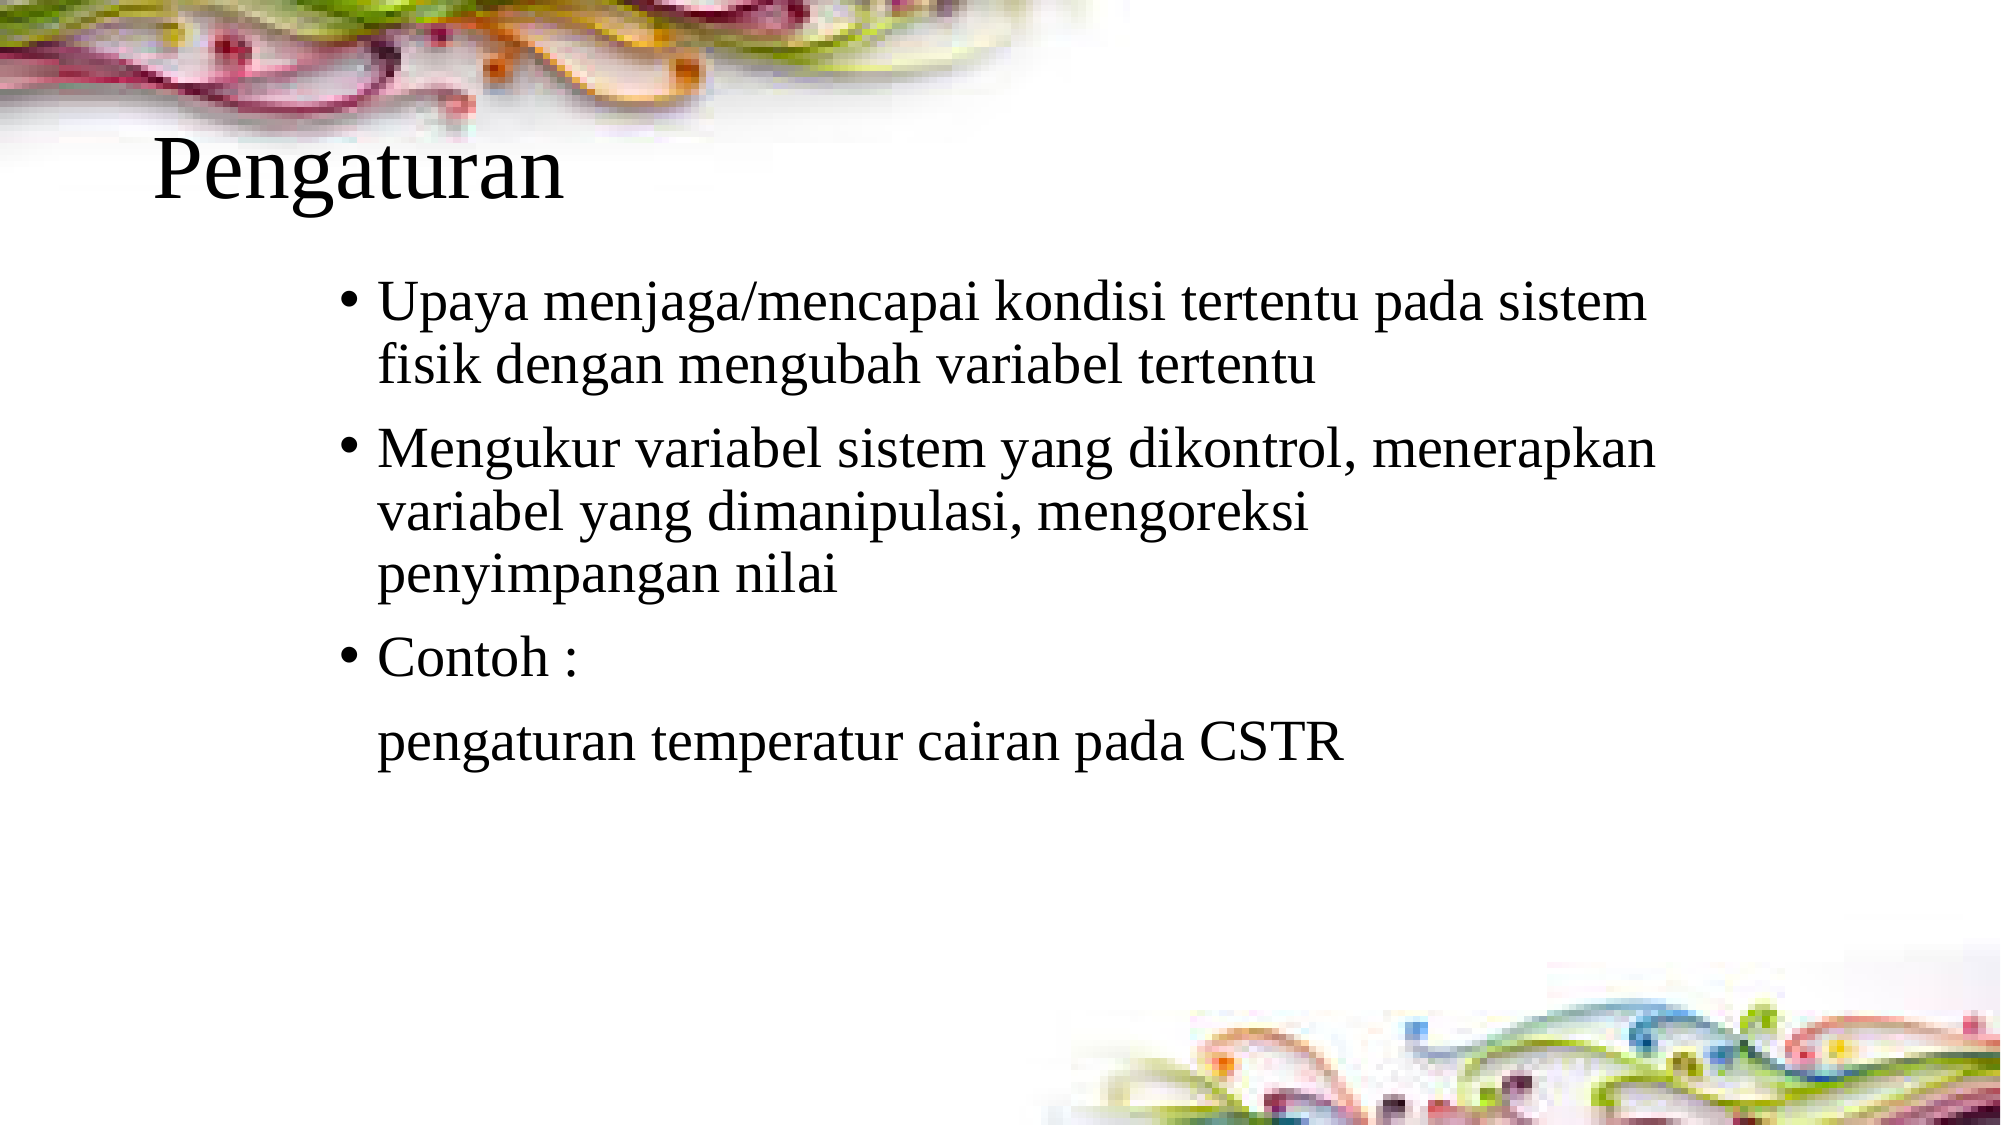

# Pengaturan
Upaya menjaga/mencapai kondisi tertentu pada sistem fisik dengan mengubah variabel tertentu
Mengukur variabel sistem yang dikontrol, menerapkan variabel yang dimanipulasi, mengoreksi penyimpangan nilai
Contoh :
	pengaturan temperatur cairan pada CSTR